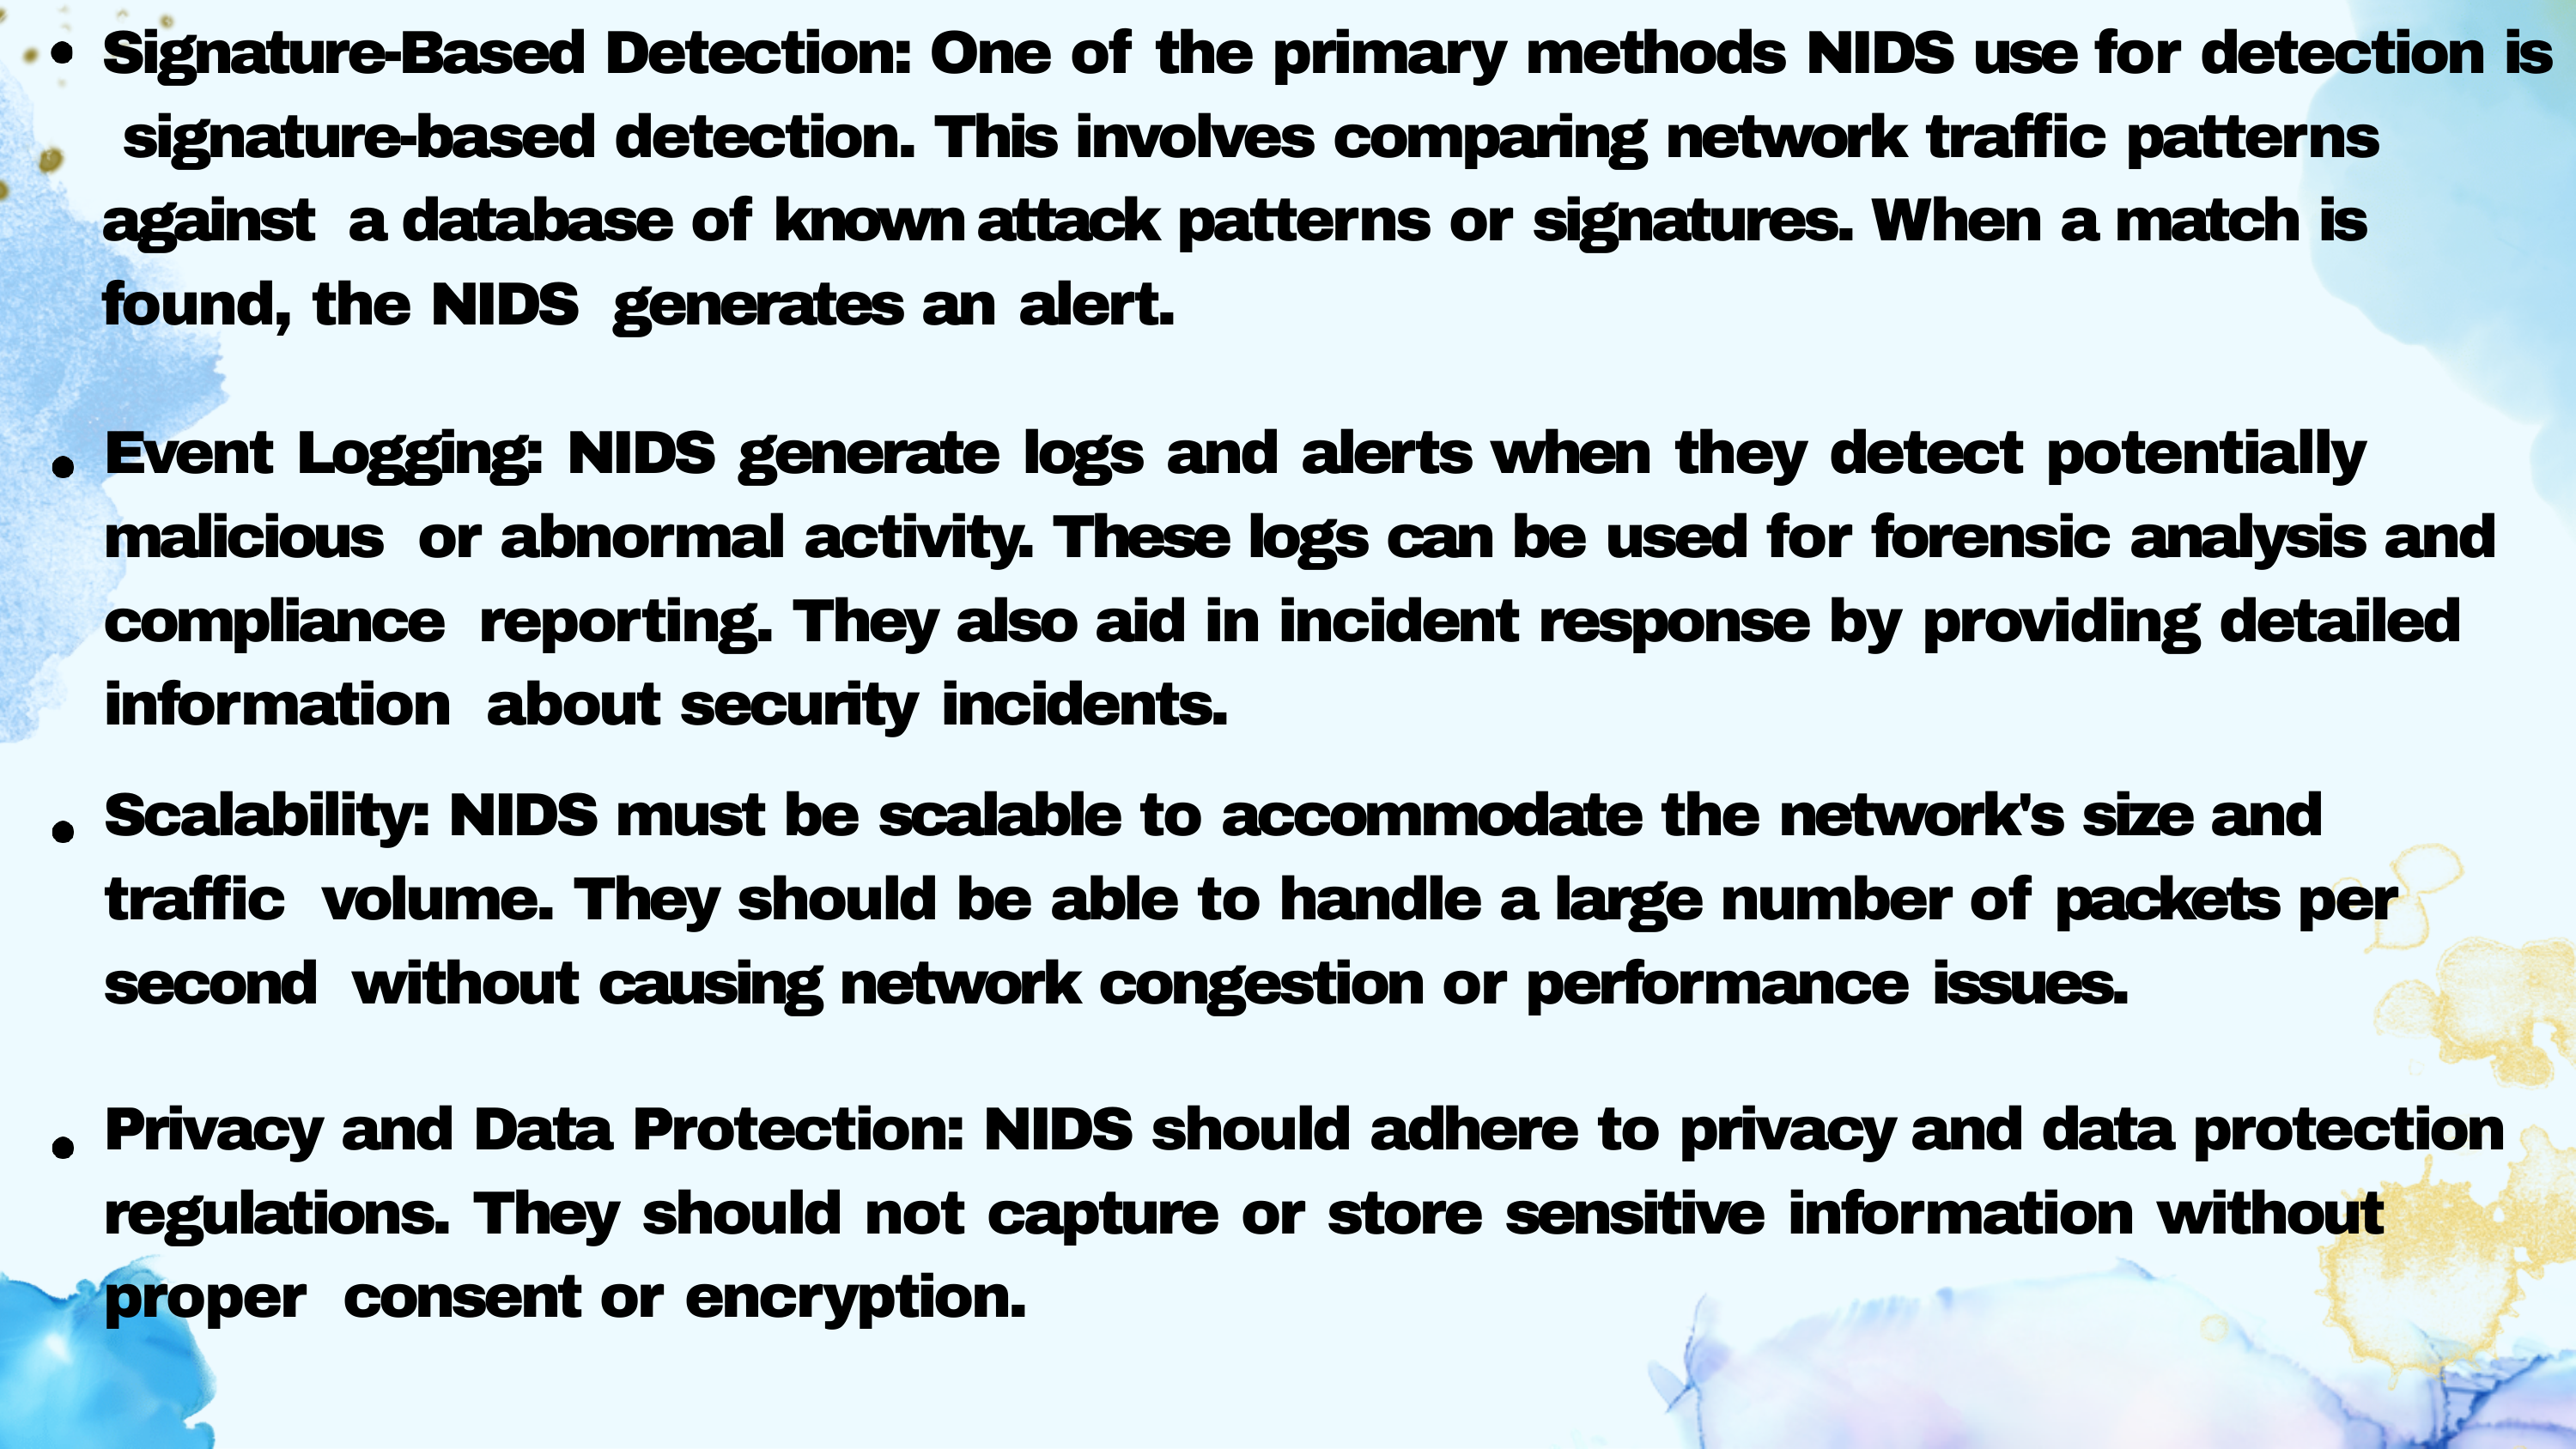

Signature-Based Detection: One of the primary methods NIDS use for detection is  signature-based detection. This involves comparing network traffic patterns against  a database of known attack patterns or signatures. When a match is found, the NIDS  generates an alert.

Event Logging: NIDS generate logs and alerts when they detect potentially malicious  or abnormal activity. These logs can be used for forensic analysis and compliance  reporting. They also aid in incident response by providing detailed information  about security incidents.
Scalability: NIDS must be scalable to accommodate the network's size and traffic  volume. They should be able to handle a large number of packets per second  without causing network congestion or performance issues.
Privacy and Data Protection: NIDS should adhere to privacy and data protection  regulations. They should not capture or store sensitive information without proper  consent or encryption.